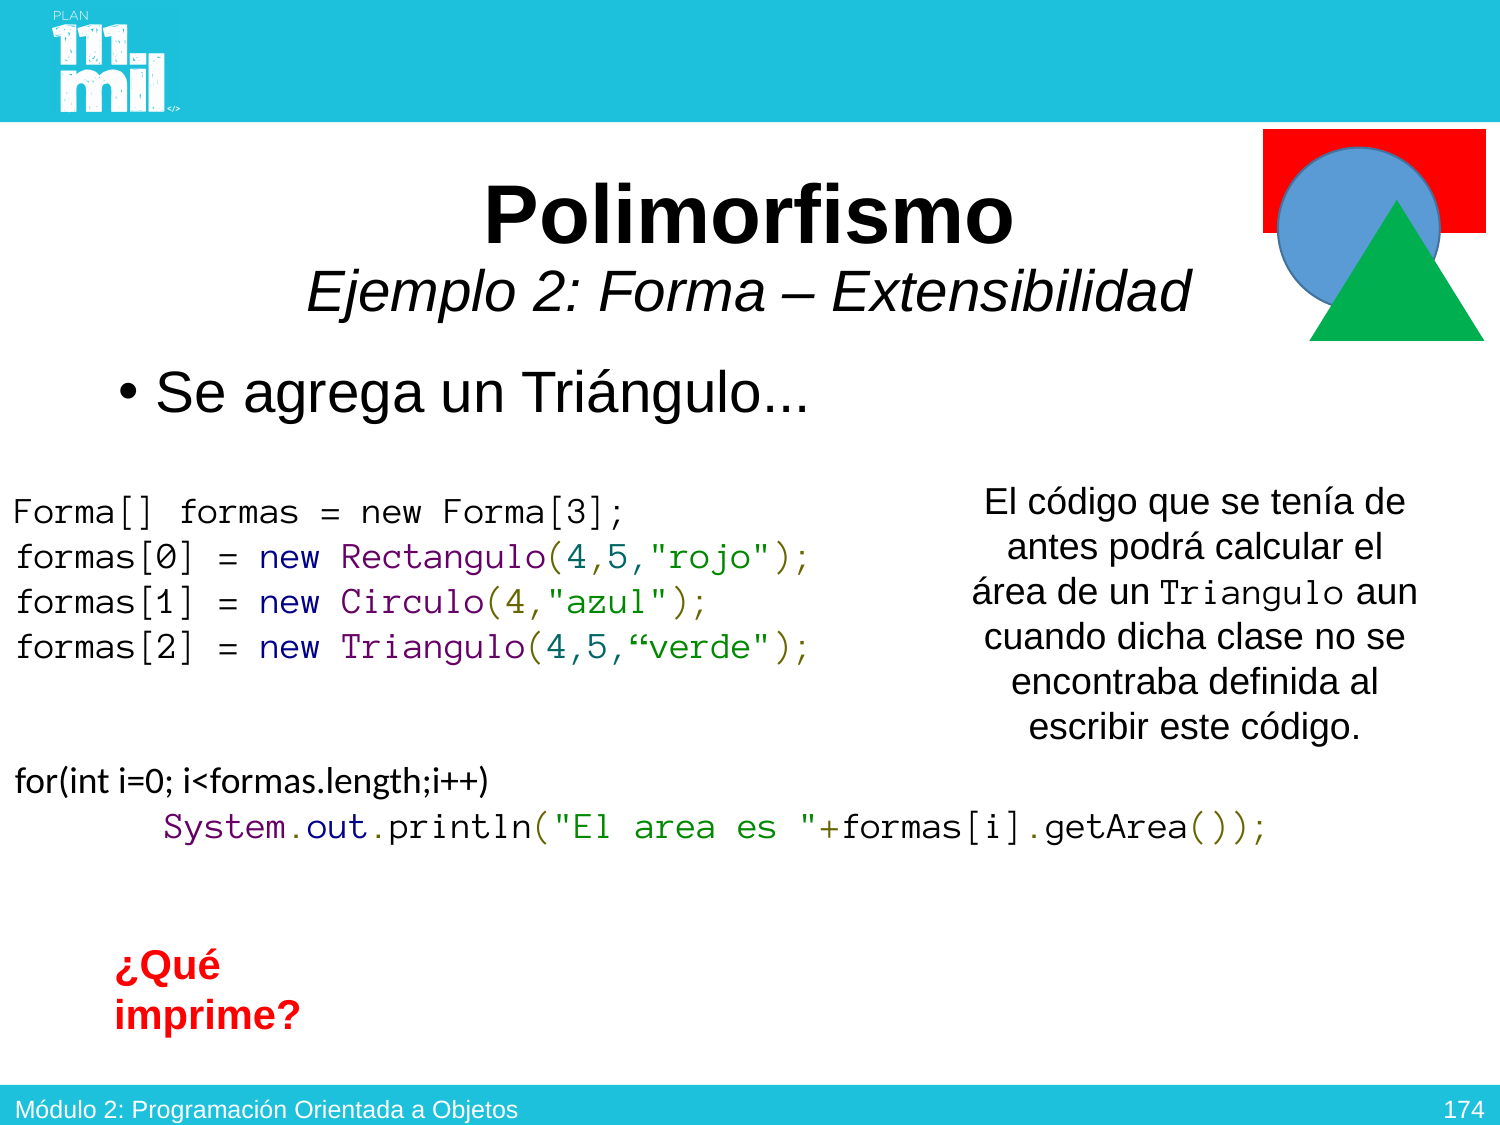

# Polimorfismo Ejemplo 2: Forma – Extensibilidad

Se agrega un Triángulo...
El código que se tenía de antes podrá calcular el área de un Triangulo aun cuando dicha clase no se encontraba definida al escribir este código.
Forma[] formas = new Forma[3];
formas[0] = new Rectangulo(4,5,"rojo");
formas[1] = new Circulo(4,"azul");
formas[2] = new Triangulo(4,5,“verde");

for(int i=0; i<formas.length;i++)
	System.out.println("El area es "+formas[i].getArea());
¿Qué imprime?
174
Módulo 2: Programación Orientada a Objetos